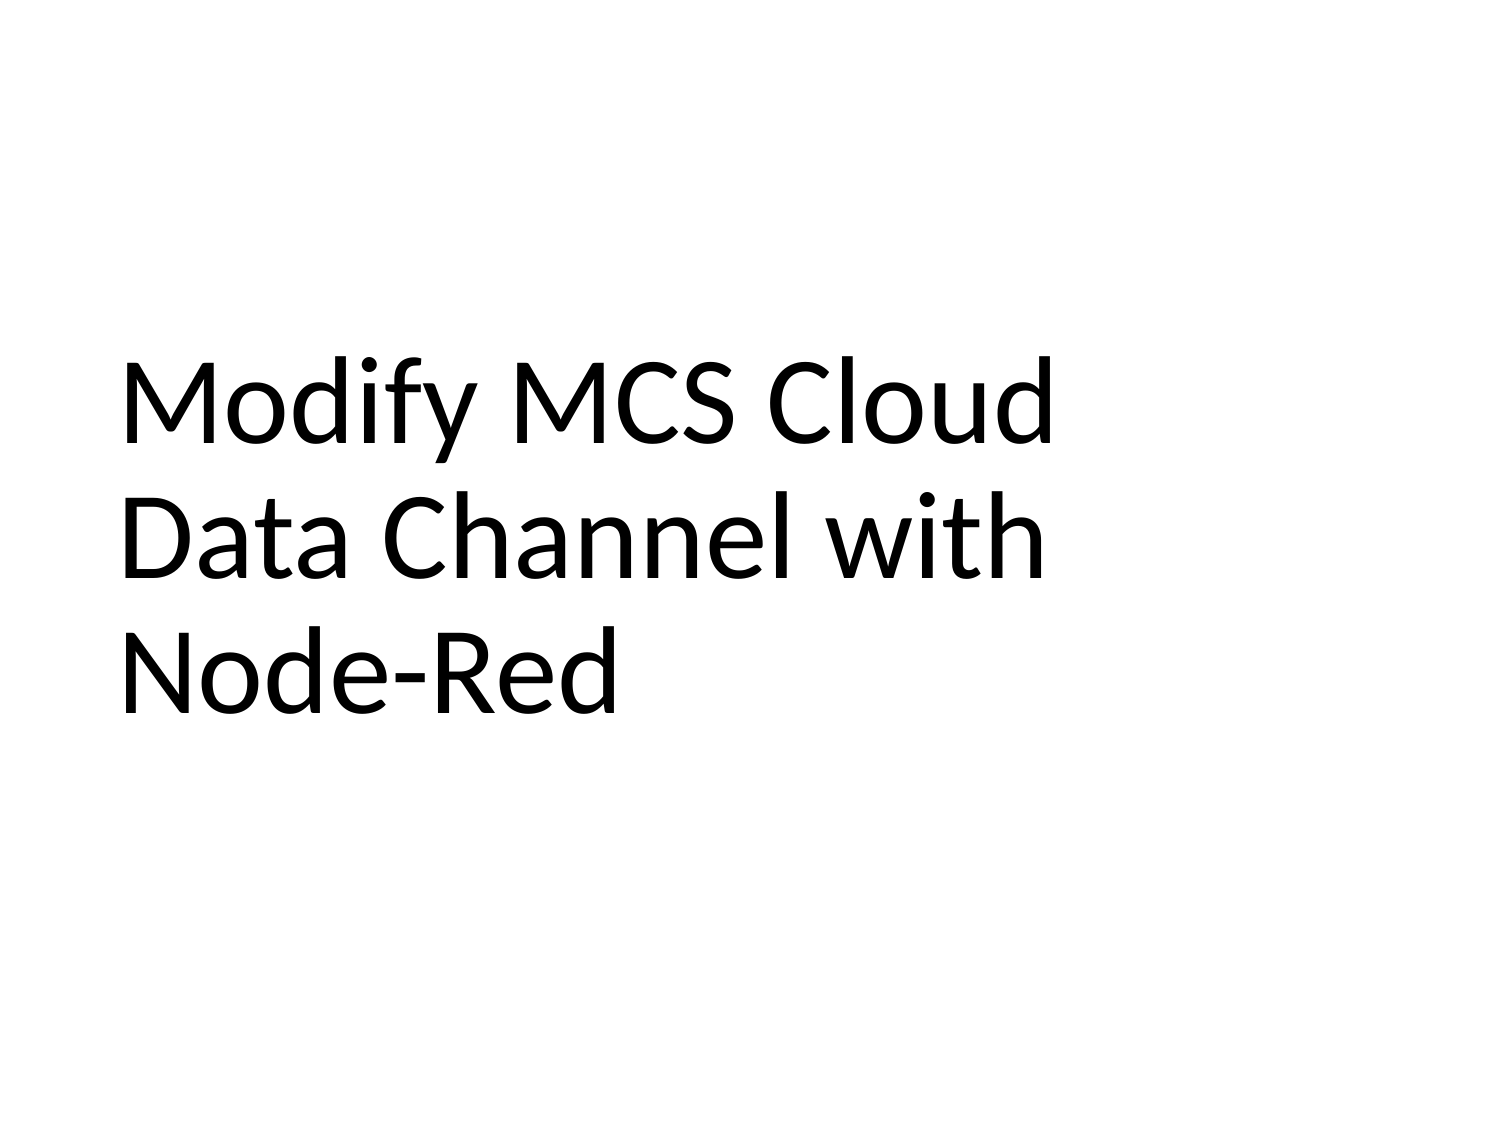

# Modify MCS Cloud Data Channel with Node-Red